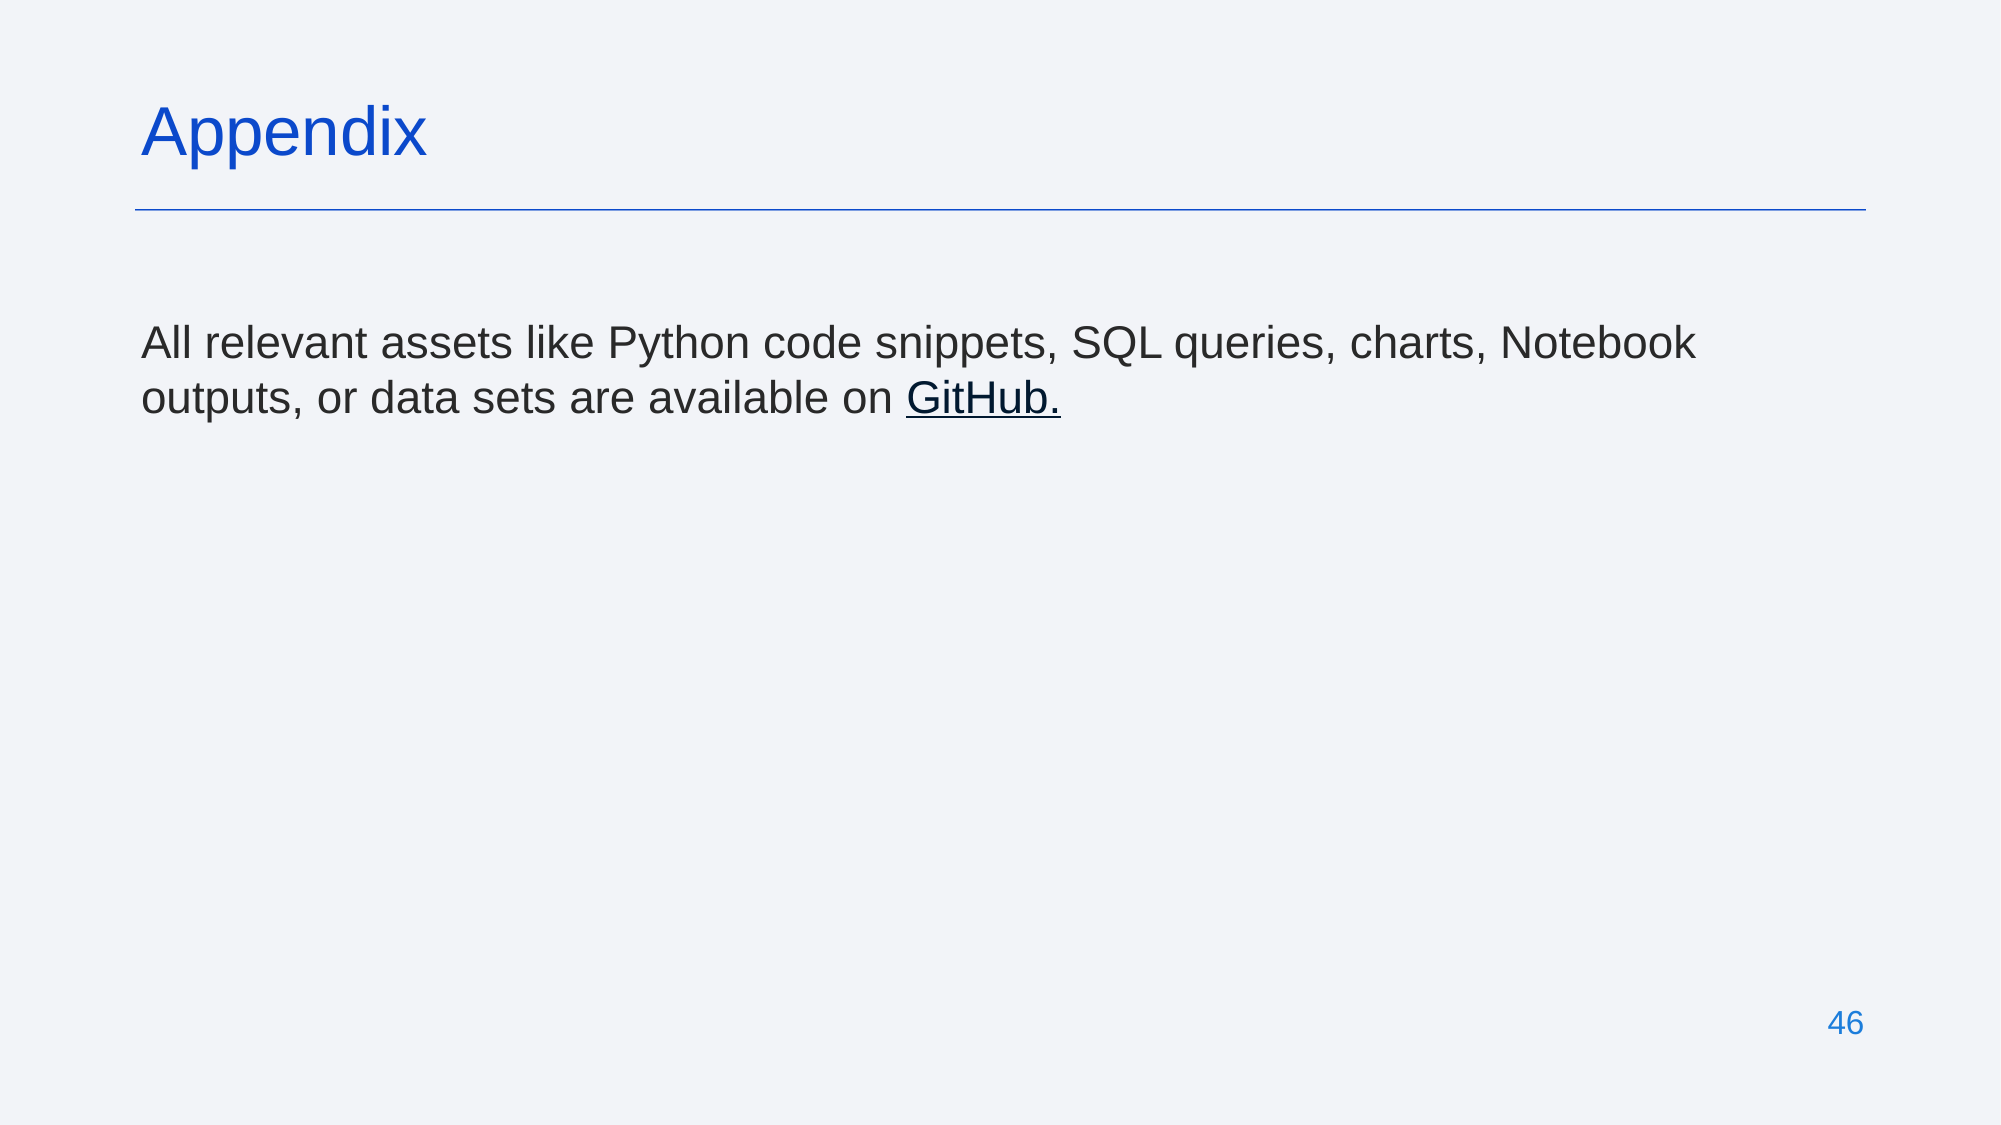

Appendix
All relevant assets like Python code snippets, SQL queries, charts, Notebook outputs, or data sets are available on GitHub.
46